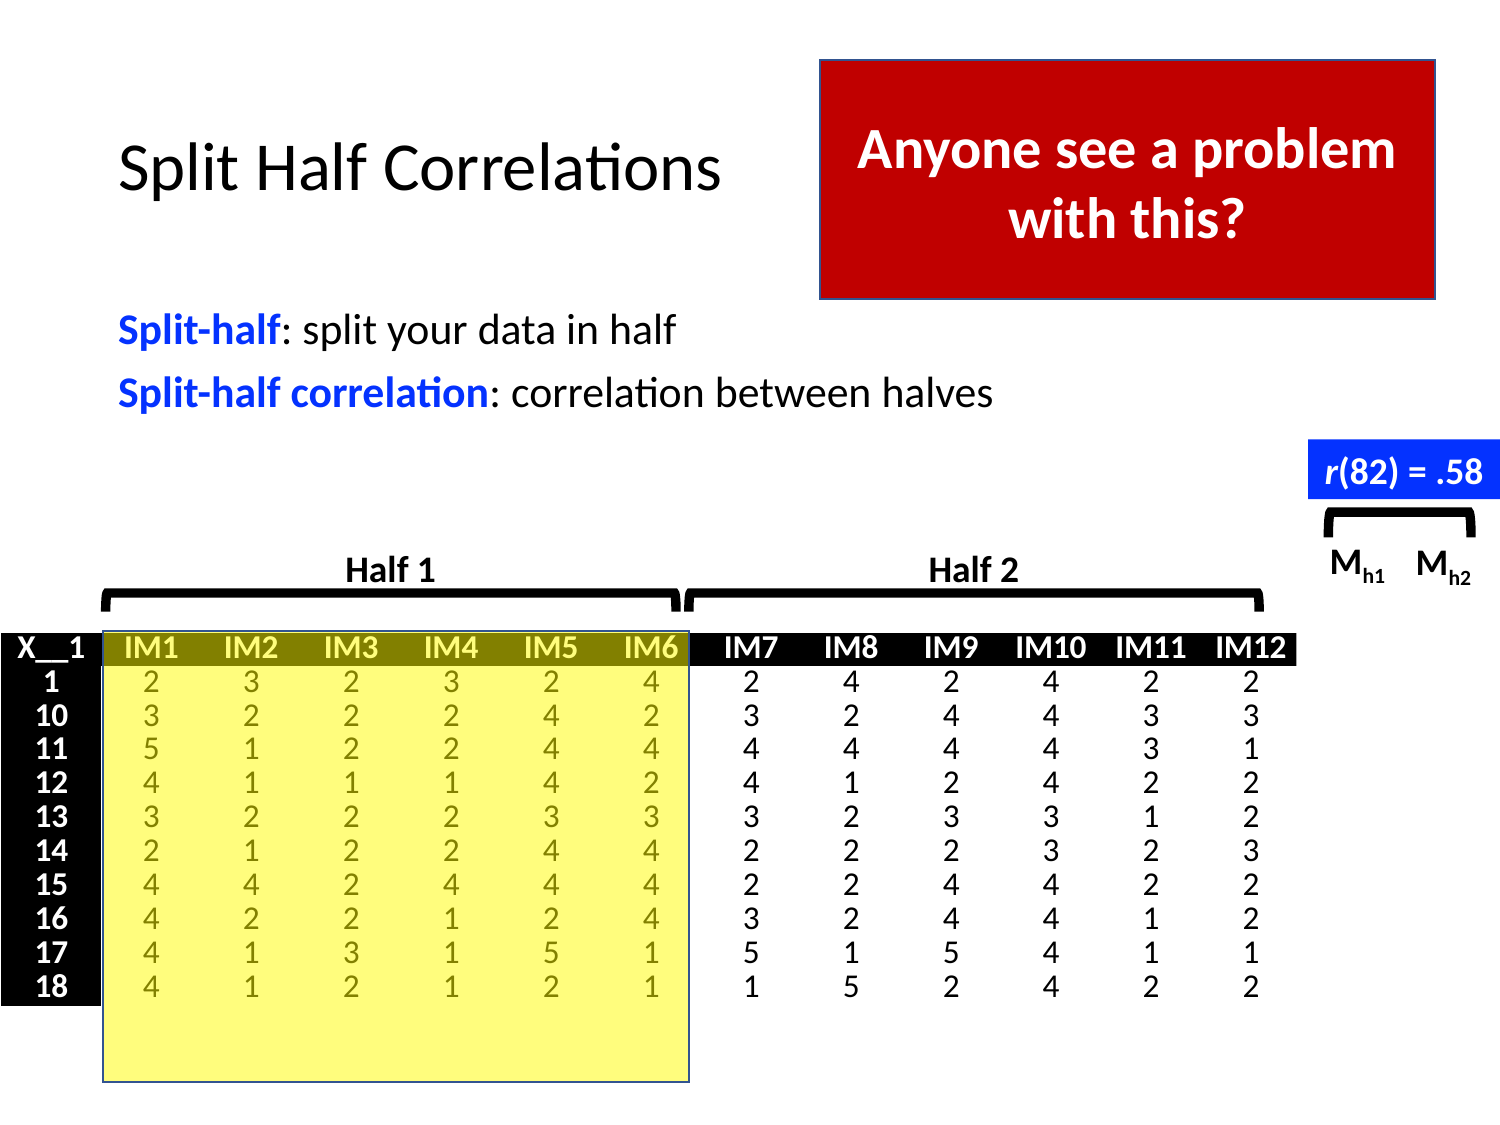

# Split Half Correlations
Anyone see a problem with this?
Split-half: split your data in half
Split-half correlation: correlation between halves

r(82) = .58

Mh1
Mh2
Half 2
Half 1

| X\_\_1 | IM1 | IM2 | IM3 | IM4 | IM5 | IM6 | IM7 | IM8 | IM9 | IM10 | IM11 | IM12 | h1 | h2 |
| --- | --- | --- | --- | --- | --- | --- | --- | --- | --- | --- | --- | --- | --- | --- |
| 1 | 2 | 3 | 2 | 3 | 2 | 4 | 2 | 4 | 2 | 4 | 2 | 2 | 2.67 | 2.67 |
| 10 | 3 | 2 | 2 | 2 | 4 | 2 | 3 | 2 | 4 | 4 | 3 | 3 | 2.5 | 3.17 |
| 11 | 5 | 1 | 2 | 2 | 4 | 4 | 4 | 4 | 4 | 4 | 3 | 1 | 3 | 3.33 |
| 12 | 4 | 1 | 1 | 1 | 4 | 2 | 4 | 1 | 2 | 4 | 2 | 2 | 2.17 | 2.5 |
| 13 | 3 | 2 | 2 | 2 | 3 | 3 | 3 | 2 | 3 | 3 | 1 | 2 | 2.5 | 2.33 |
| 14 | 2 | 1 | 2 | 2 | 4 | 4 | 2 | 2 | 2 | 3 | 2 | 3 | 2.5 | 2.33 |
| 15 | 4 | 4 | 2 | 4 | 4 | 4 | 2 | 2 | 4 | 4 | 2 | 2 | 3.67 | 2.67 |
| 16 | 4 | 2 | 2 | 1 | 2 | 4 | 3 | 2 | 4 | 4 | 1 | 2 | 2.5 | 2.67 |
| 17 | 4 | 1 | 3 | 1 | 5 | 1 | 5 | 1 | 5 | 4 | 1 | 1 | 2.5 | 2.83 |
| 18 | 4 | 1 | 2 | 1 | 2 | 1 | 1 | 5 | 2 | 4 | 2 | 2 | 1.83 | 2.67 |